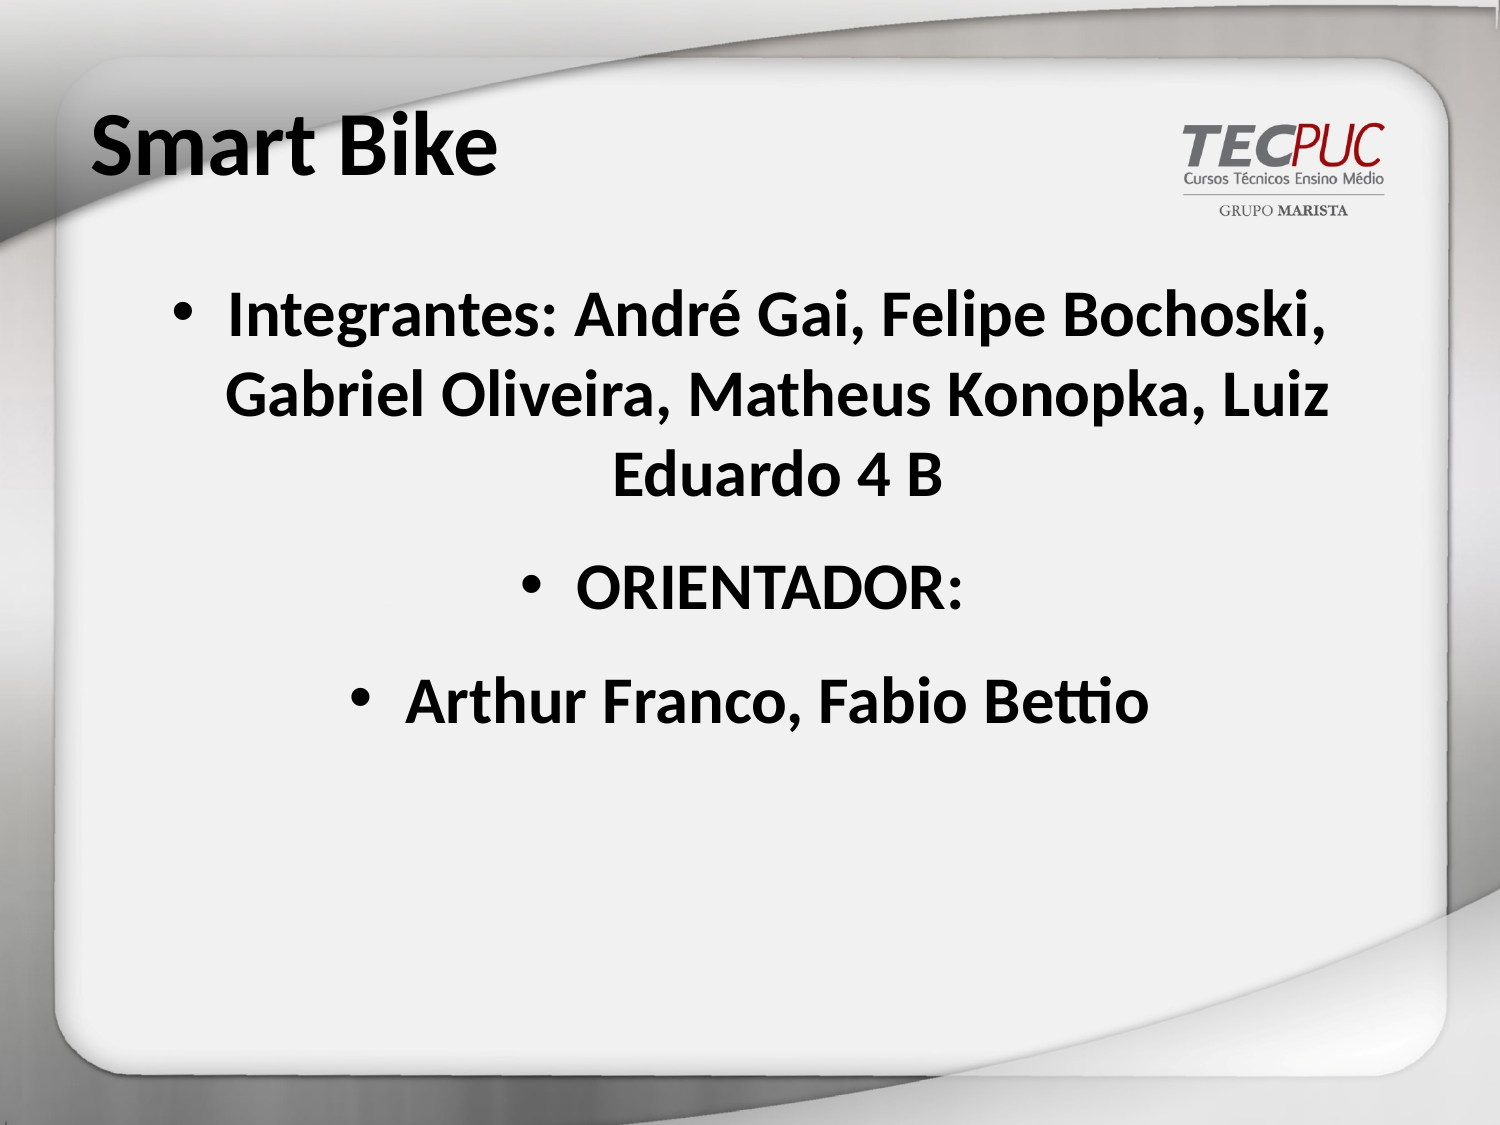

# Smart Bike
Integrantes: André Gai, Felipe Bochoski, Gabriel Oliveira, Matheus Konopka, Luiz Eduardo 4 B
ORIENTADOR:
Arthur Franco, Fabio Bettio